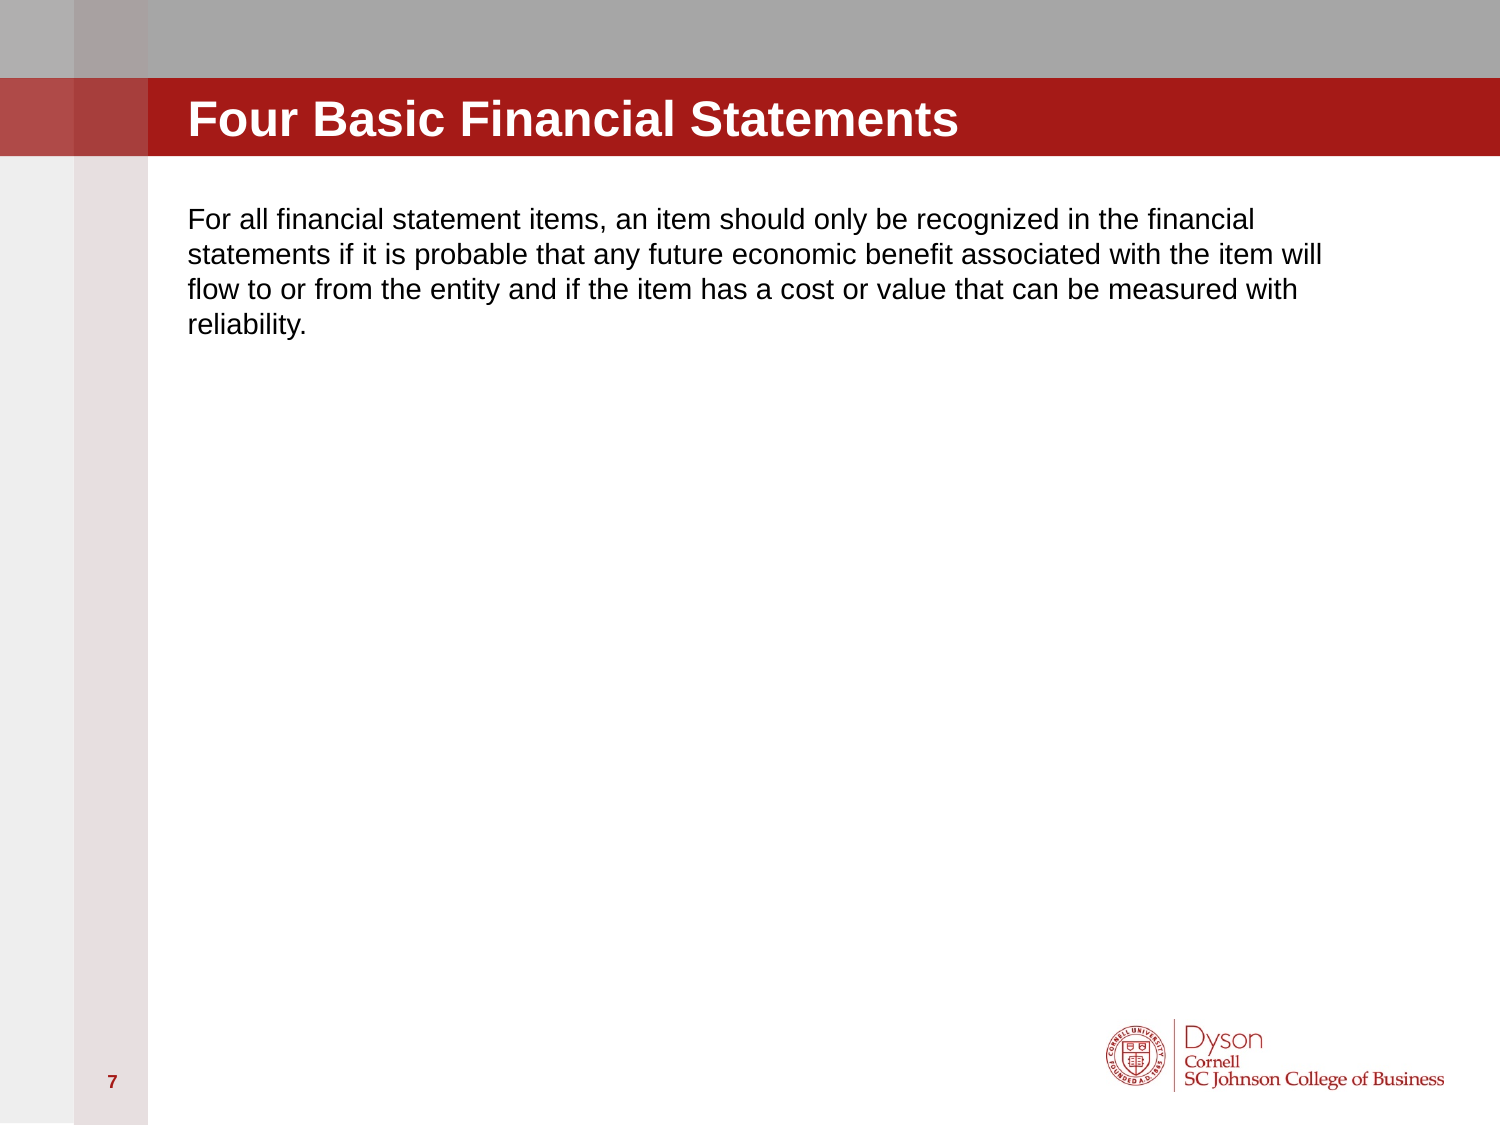

# Four Basic Financial Statements
For all financial statement items, an item should only be recognized in the financial statements if it is probable that any future economic benefit associated with the item will flow to or from the entity and if the item has a cost or value that can be measured with reliability.

7